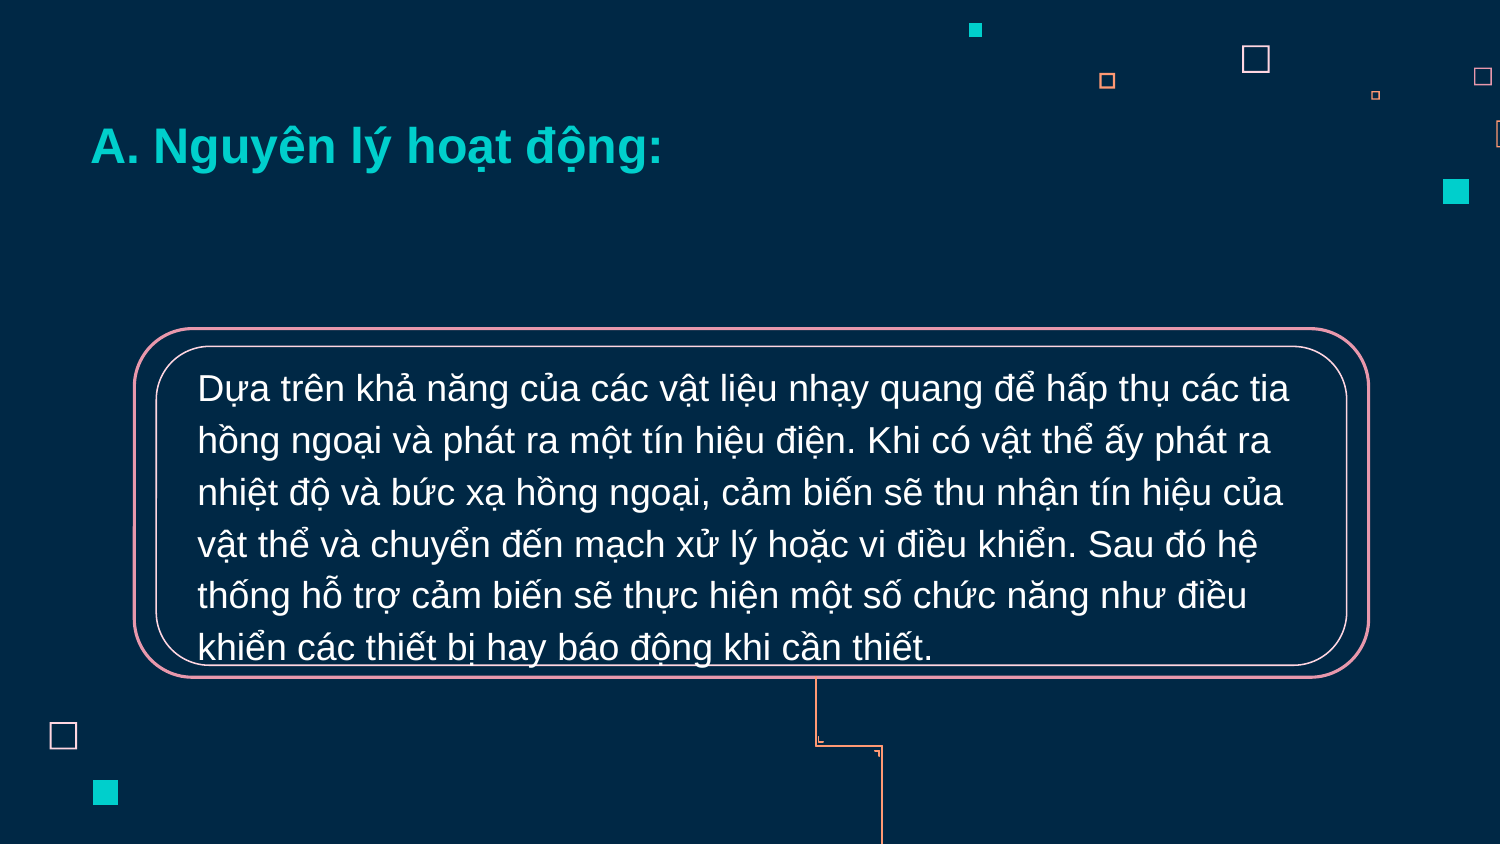

A. Nguyên lý hoạt động:

Dựa trên khả năng của các vật liệu nhạy quang để hấp thụ các tia hồng ngoại và phát ra một tín hiệu điện. Khi có vật thể ấy phát ra nhiệt độ và bức xạ hồng ngoại, cảm biến sẽ thu nhận tín hiệu của vật thể và chuyển đến mạch xử lý hoặc vi điều khiển. Sau đó hệ thống hỗ trợ cảm biến sẽ thực hiện một số chức năng như điều khiển các thiết bị hay báo động khi cần thiết.